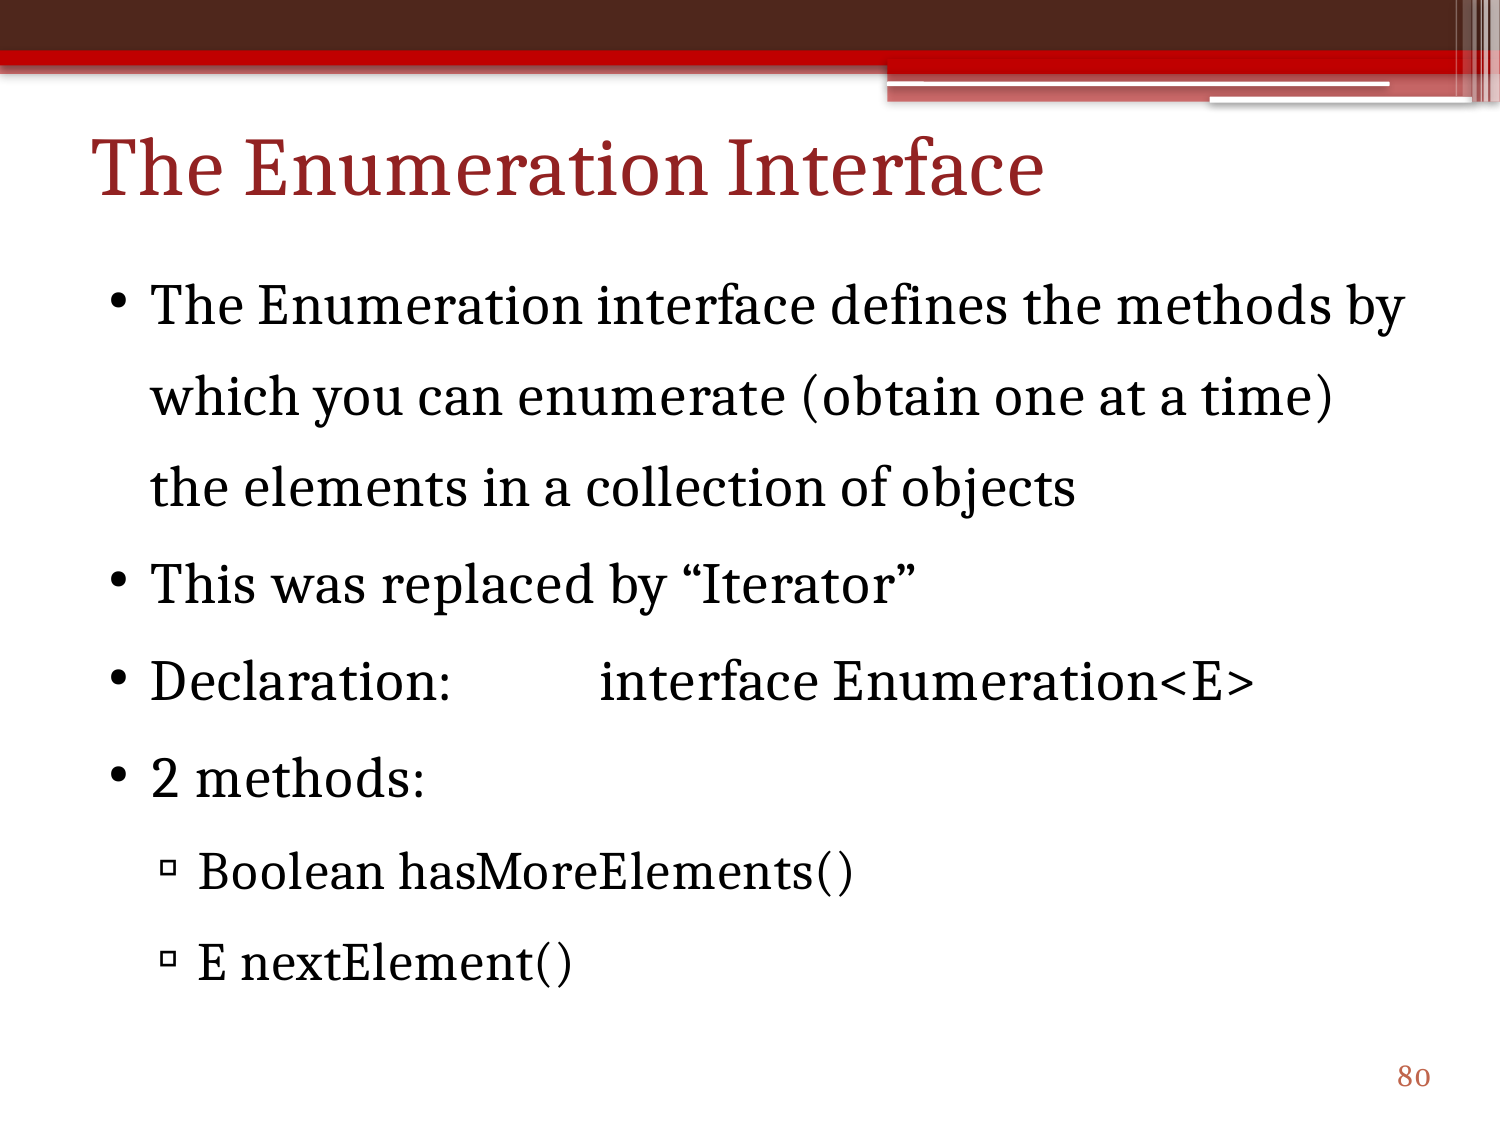

# The Enumeration Interface
The Enumeration interface defines the methods by which you can enumerate (obtain one at a time) the elements in a collection of objects
This was replaced by “Iterator”
Declaration: 	interface Enumeration<E>
2 methods:
Boolean hasMoreElements()
E nextElement()
80